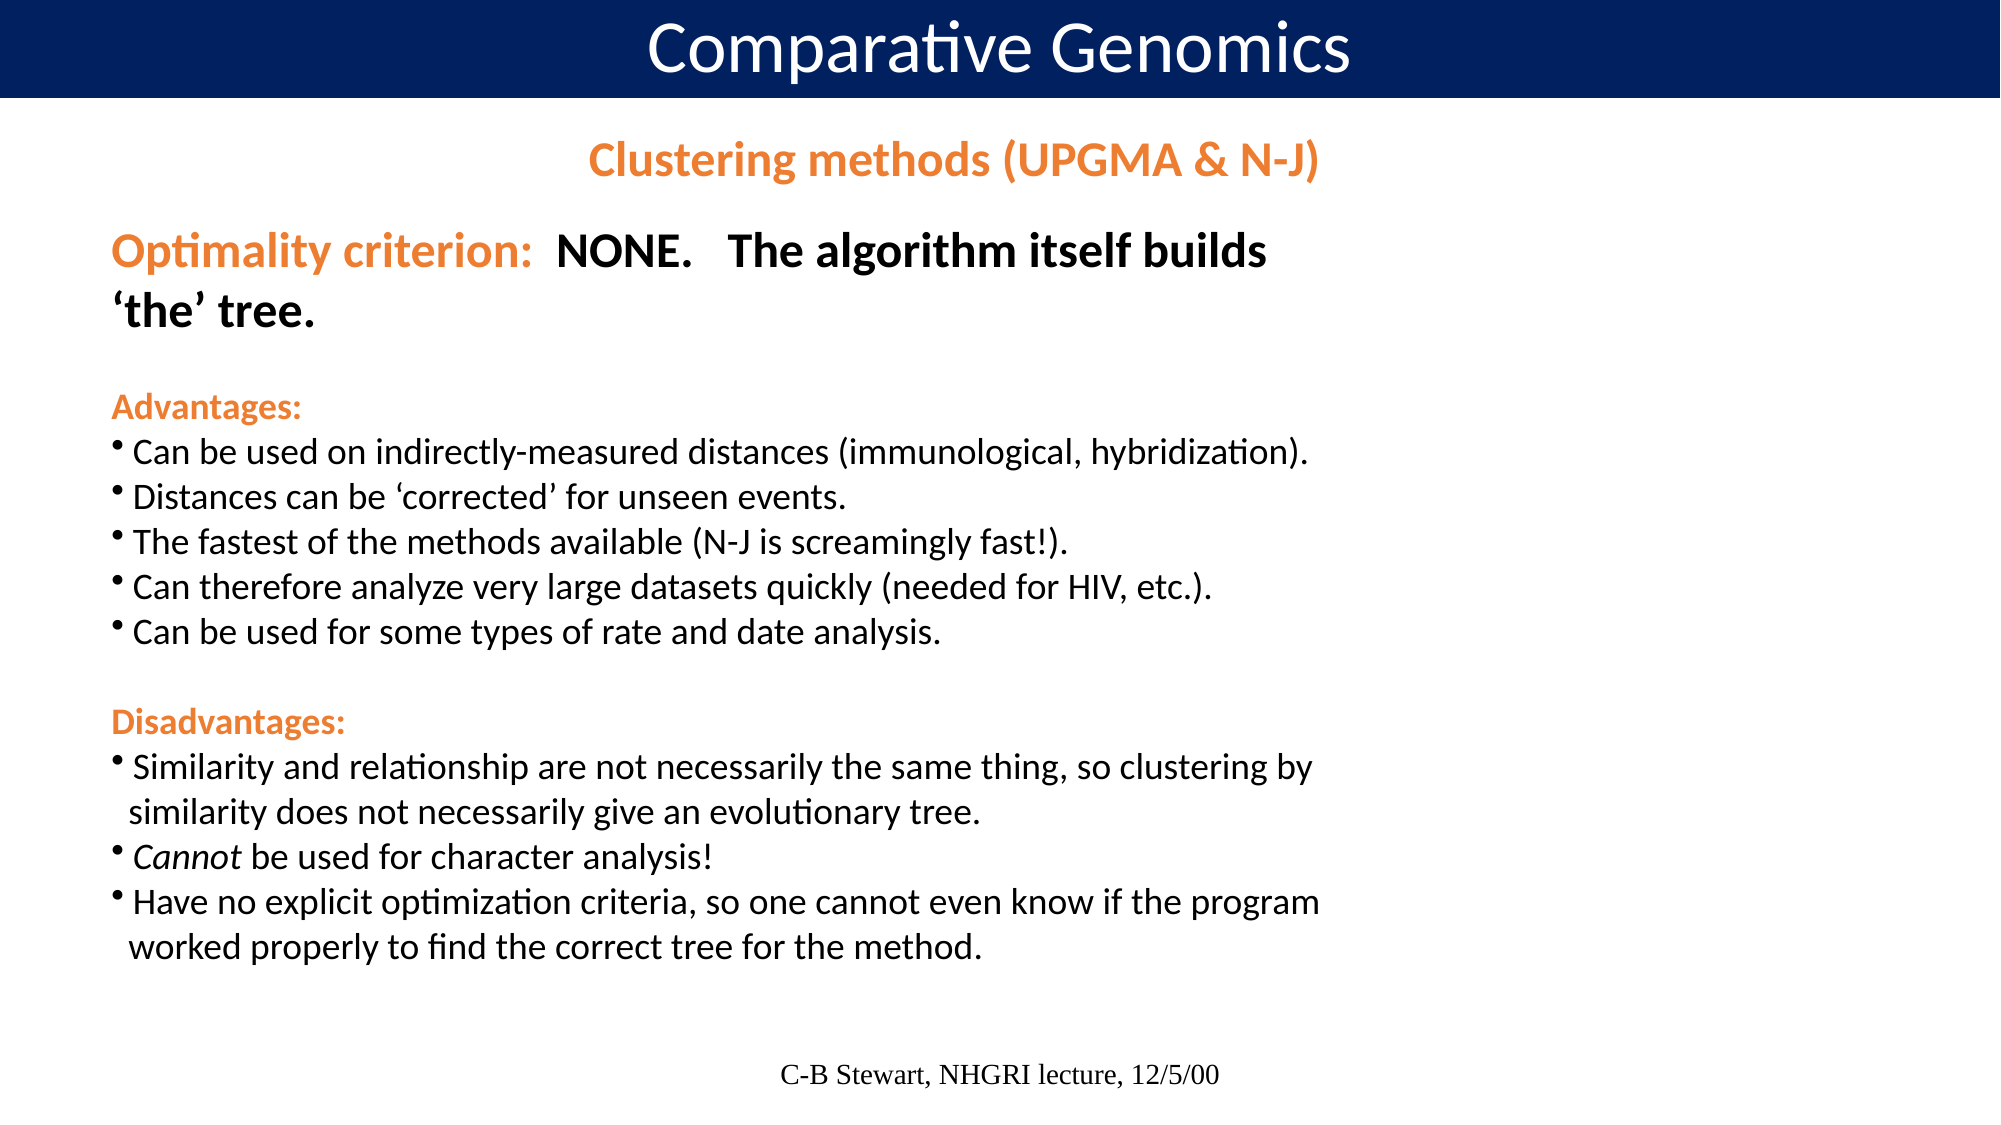

Comparative Genomics
Clustering methods (UPGMA & N-J)
Optimality criterion:  NONE.   The algorithm itself builds
‘the’ tree.

Advantages:
 Can be used on indirectly-measured distances (immunological, hybridization).
 Distances can be ‘corrected’ for unseen events.
 The fastest of the methods available (N-J is screamingly fast!).
 Can therefore analyze very large datasets quickly (needed for HIV, etc.).
 Can be used for some types of rate and date analysis.

Disadvantages:
 Similarity and relationship are not necessarily the same thing, so clustering by
  similarity does not necessarily give an evolutionary tree.
 Cannot be used for character analysis!
 Have no explicit optimization criteria, so one cannot even know if the program
  worked properly to find the correct tree for the method.

C-B Stewart, NHGRI lecture, 12/5/00